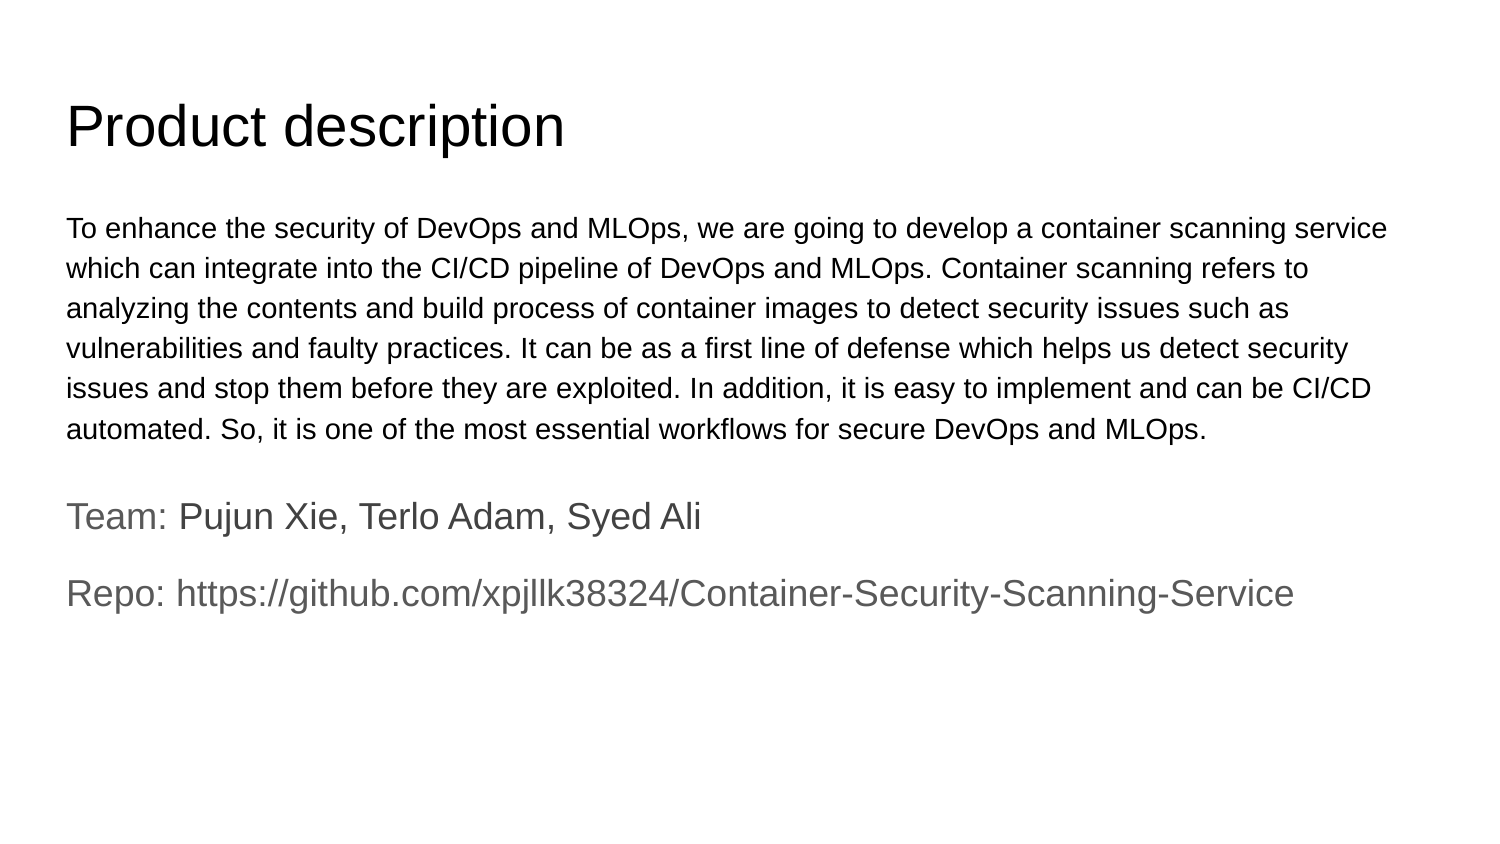

# Product description
To enhance the security of DevOps and MLOps, we are going to develop a container scanning service which can integrate into the CI/CD pipeline of DevOps and MLOps. Container scanning refers to analyzing the contents and build process of container images to detect security issues such as vulnerabilities and faulty practices. It can be as a first line of defense which helps us detect security issues and stop them before they are exploited. In addition, it is easy to implement and can be CI/CD automated. So, it is one of the most essential workflows for secure DevOps and MLOps.

Team: Pujun Xie, Terlo Adam, Syed Ali
Repo: https://github.com/xpjllk38324/Container-Security-Scanning-Service